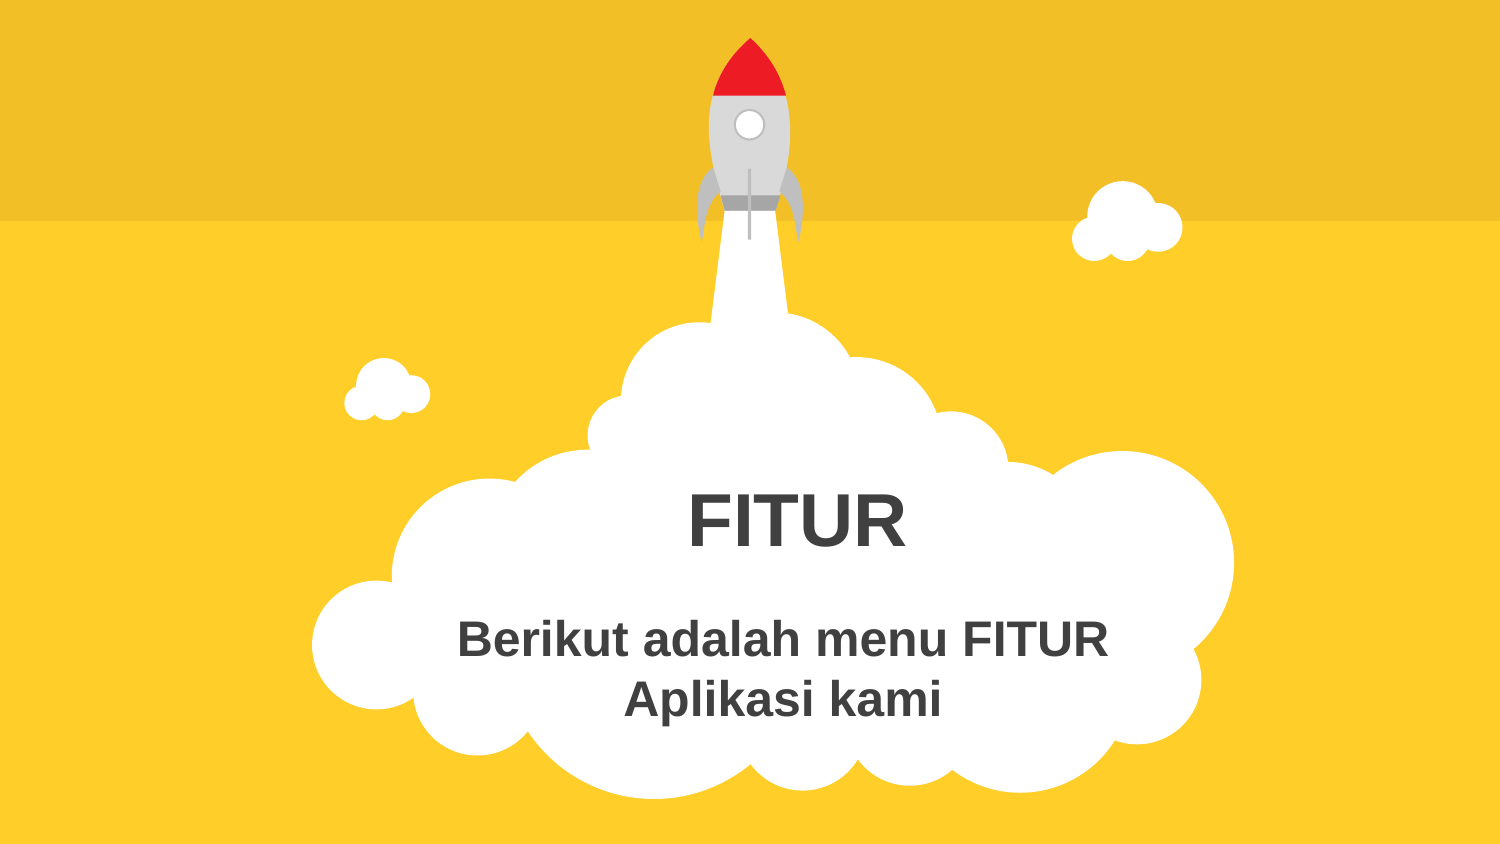

FITUR
Berikut adalah menu FITUR
Aplikasi kami